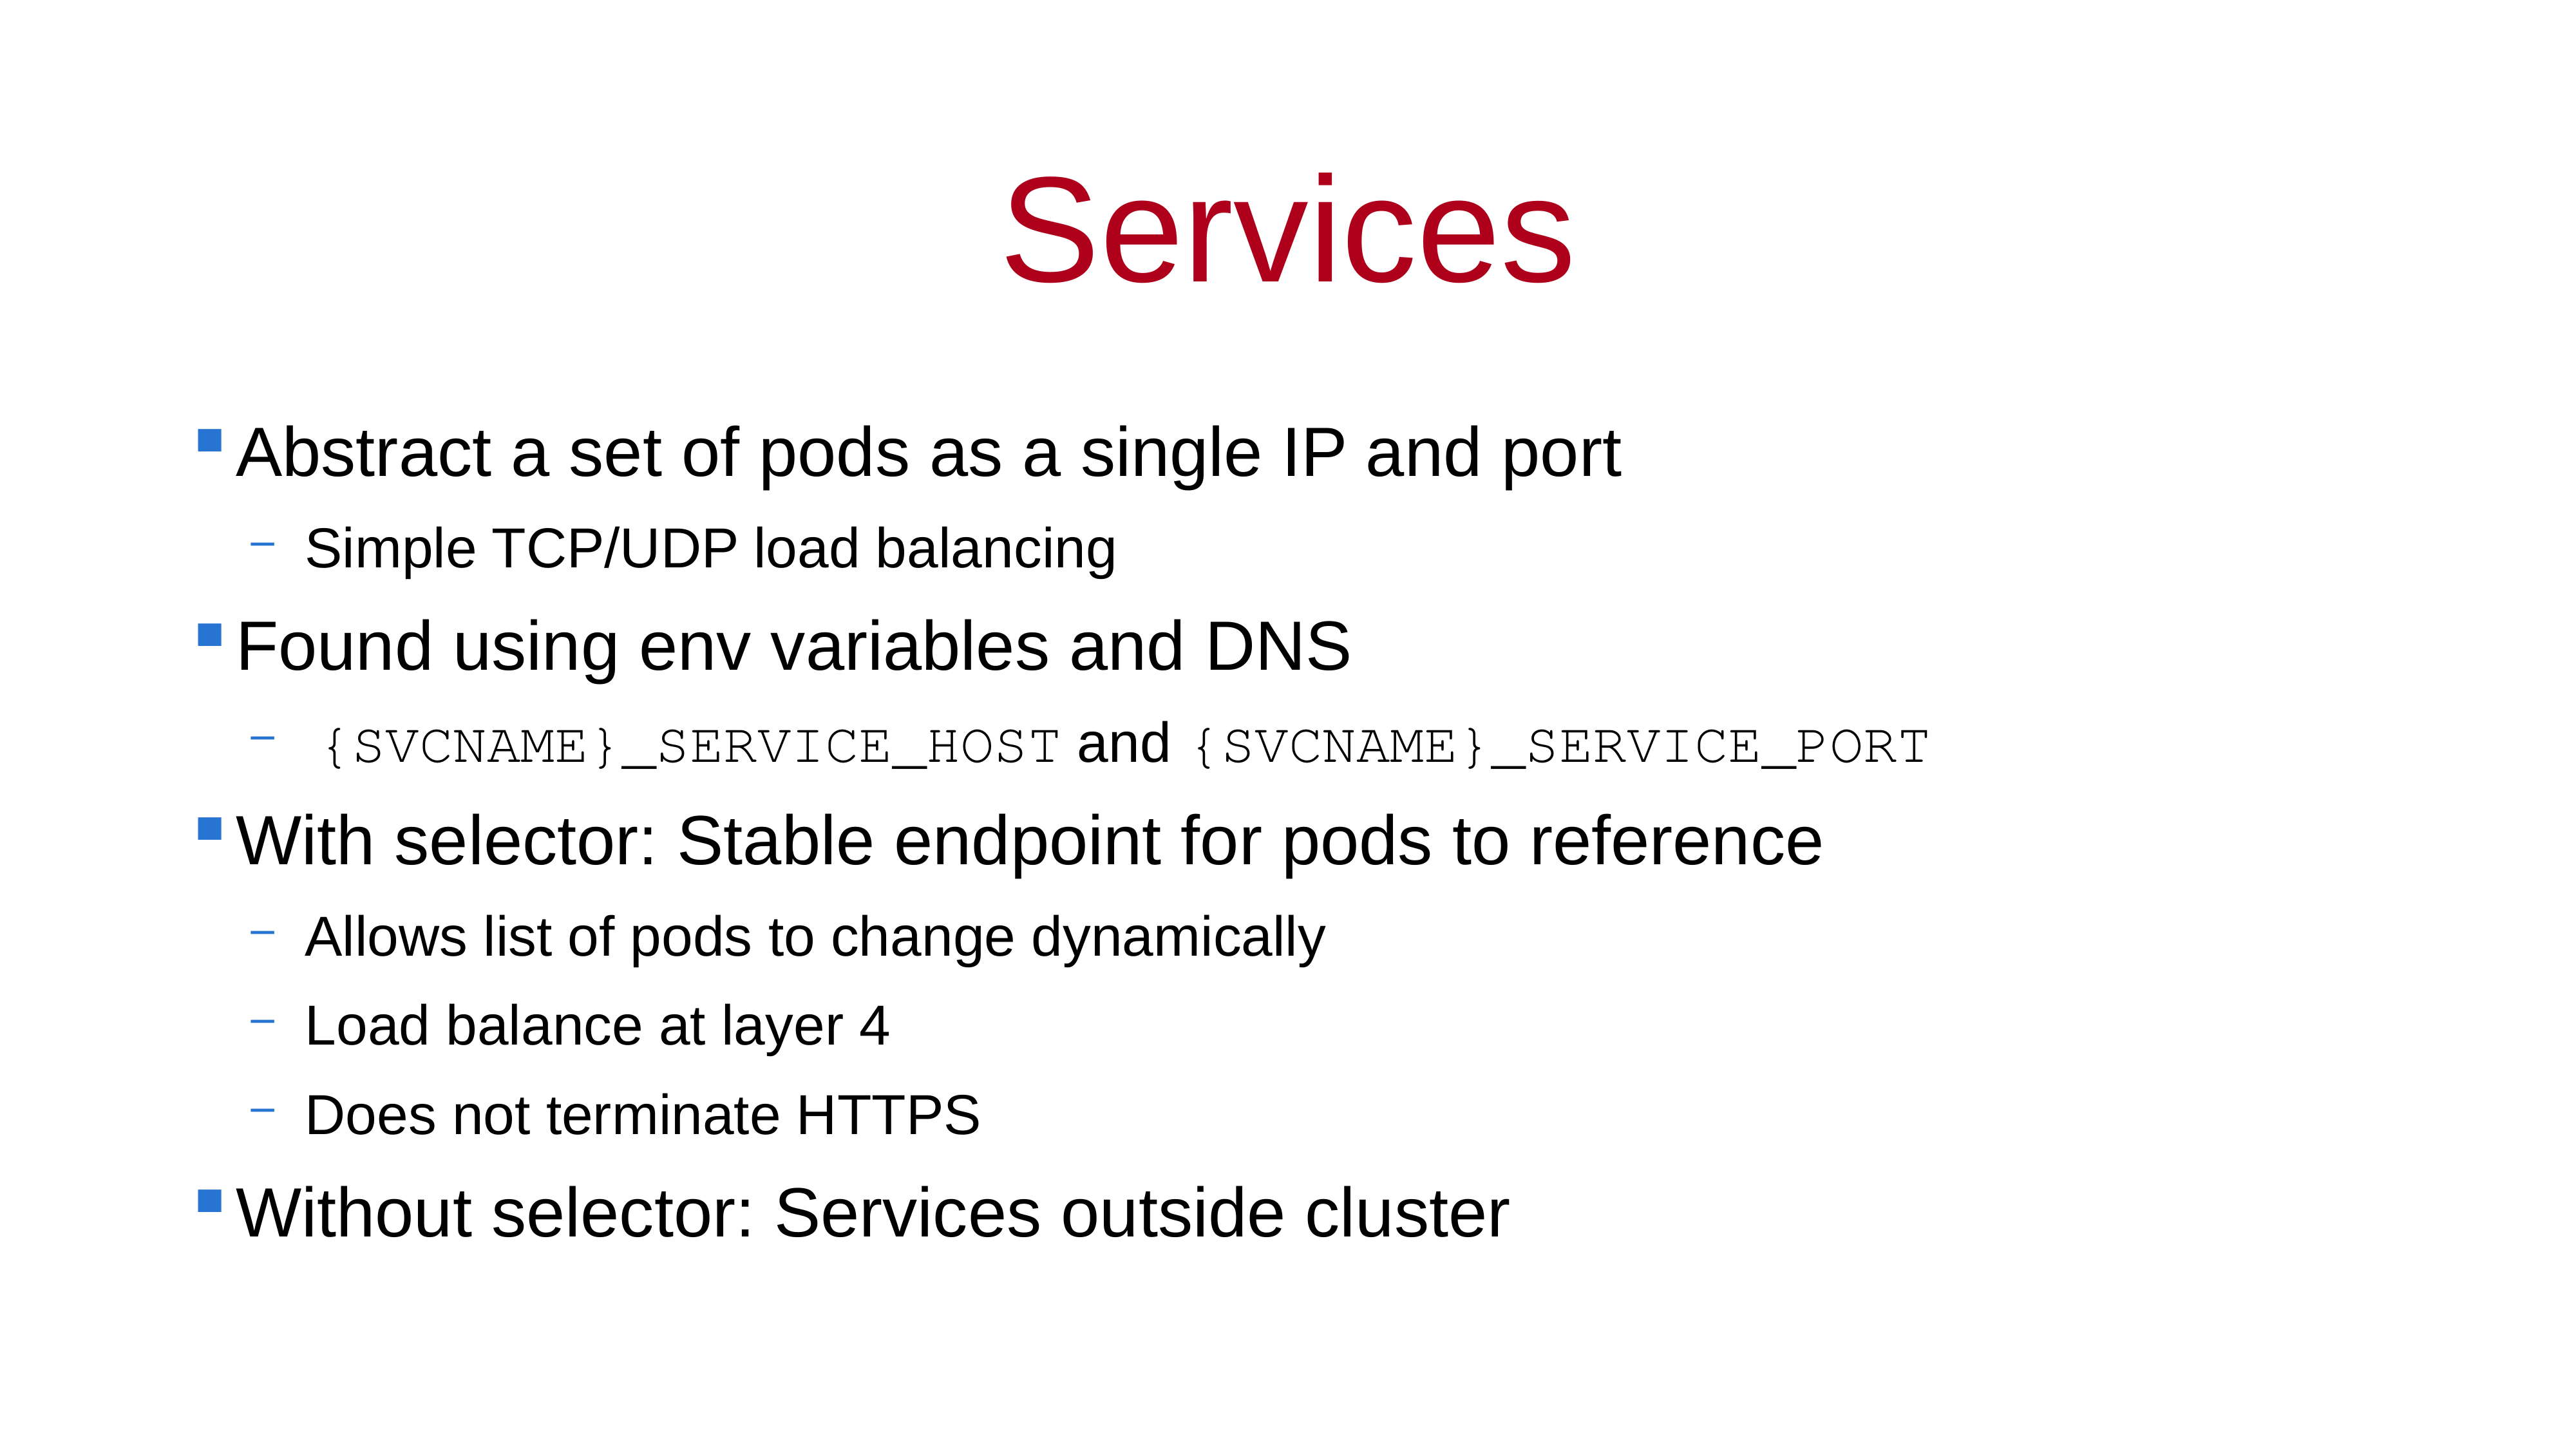

# Services
Abstract a set of pods as a single IP and port
Simple TCP/UDP load balancing
Found using env variables and DNS
{SVCNAME}_SERVICE_HOST and {SVCNAME}_SERVICE_PORT
With selector: Stable endpoint for pods to reference
Allows list of pods to change dynamically
Load balance at layer 4
Does not terminate HTTPS
Without selector: Services outside cluster
24